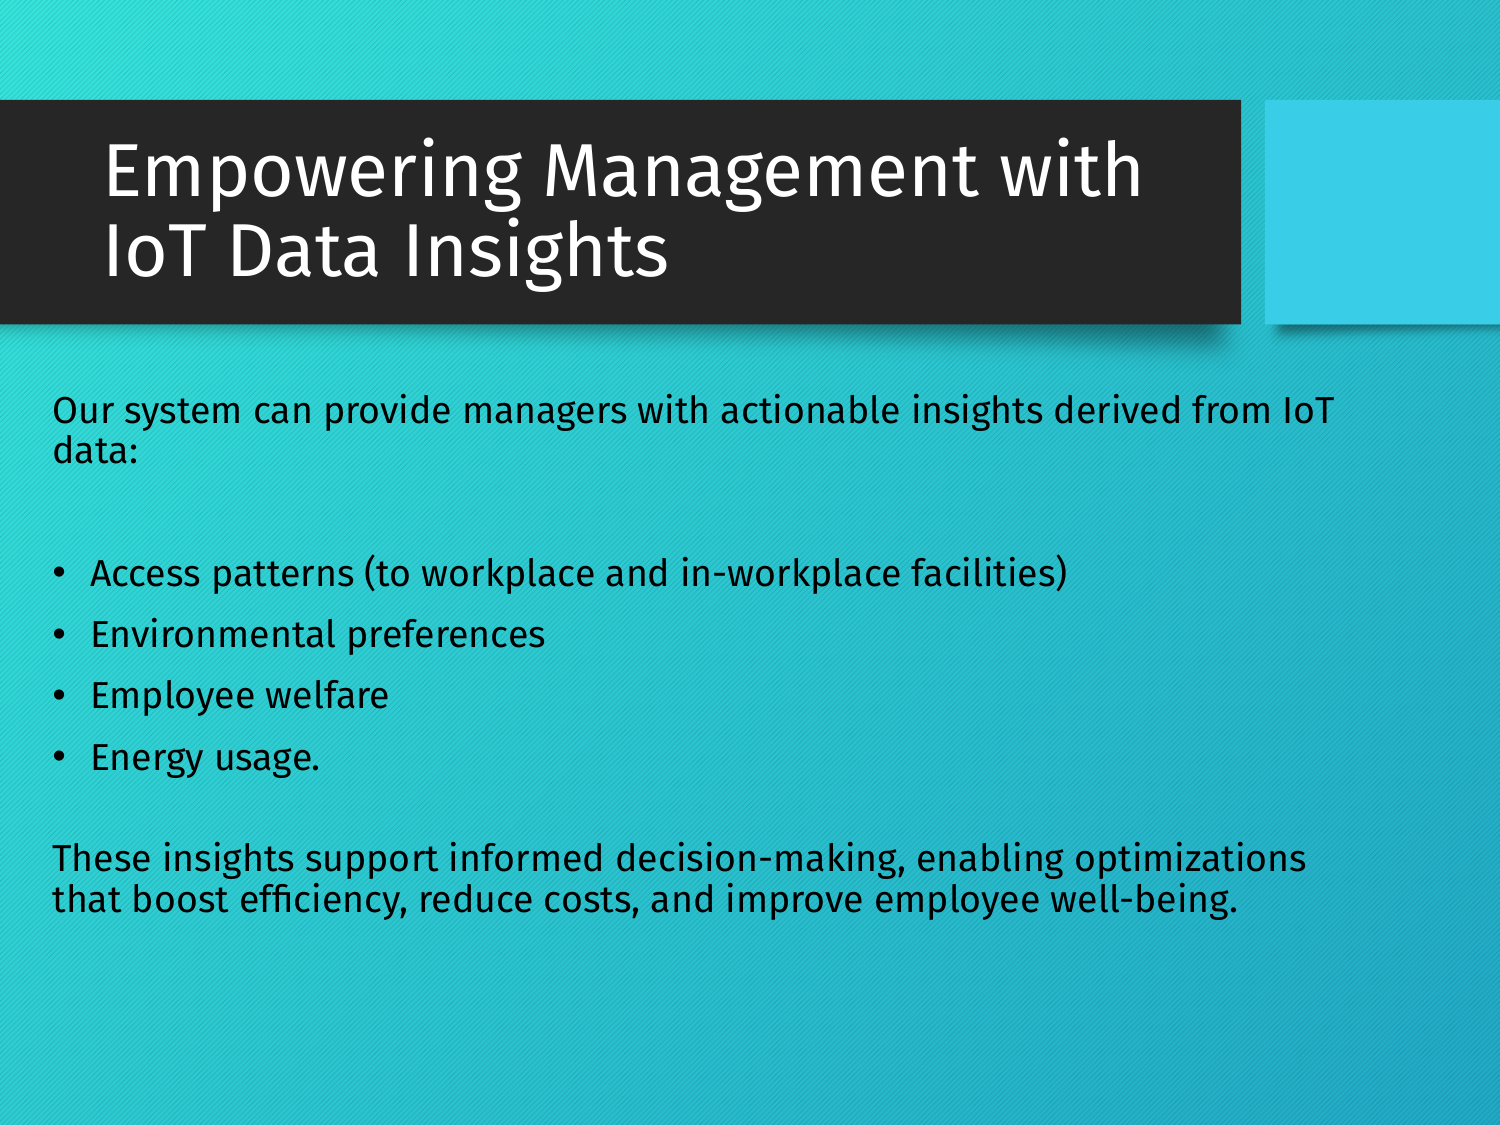

# Empowering Management with IoT Data Insights
Our system can provide managers with actionable insights derived from IoT data:

Access patterns (to workplace and in-workplace facilities)
Environmental preferences
Employee welfare
Energy usage.
These insights support informed decision-making, enabling optimizations that boost efficiency, reduce costs, and improve employee well-being.